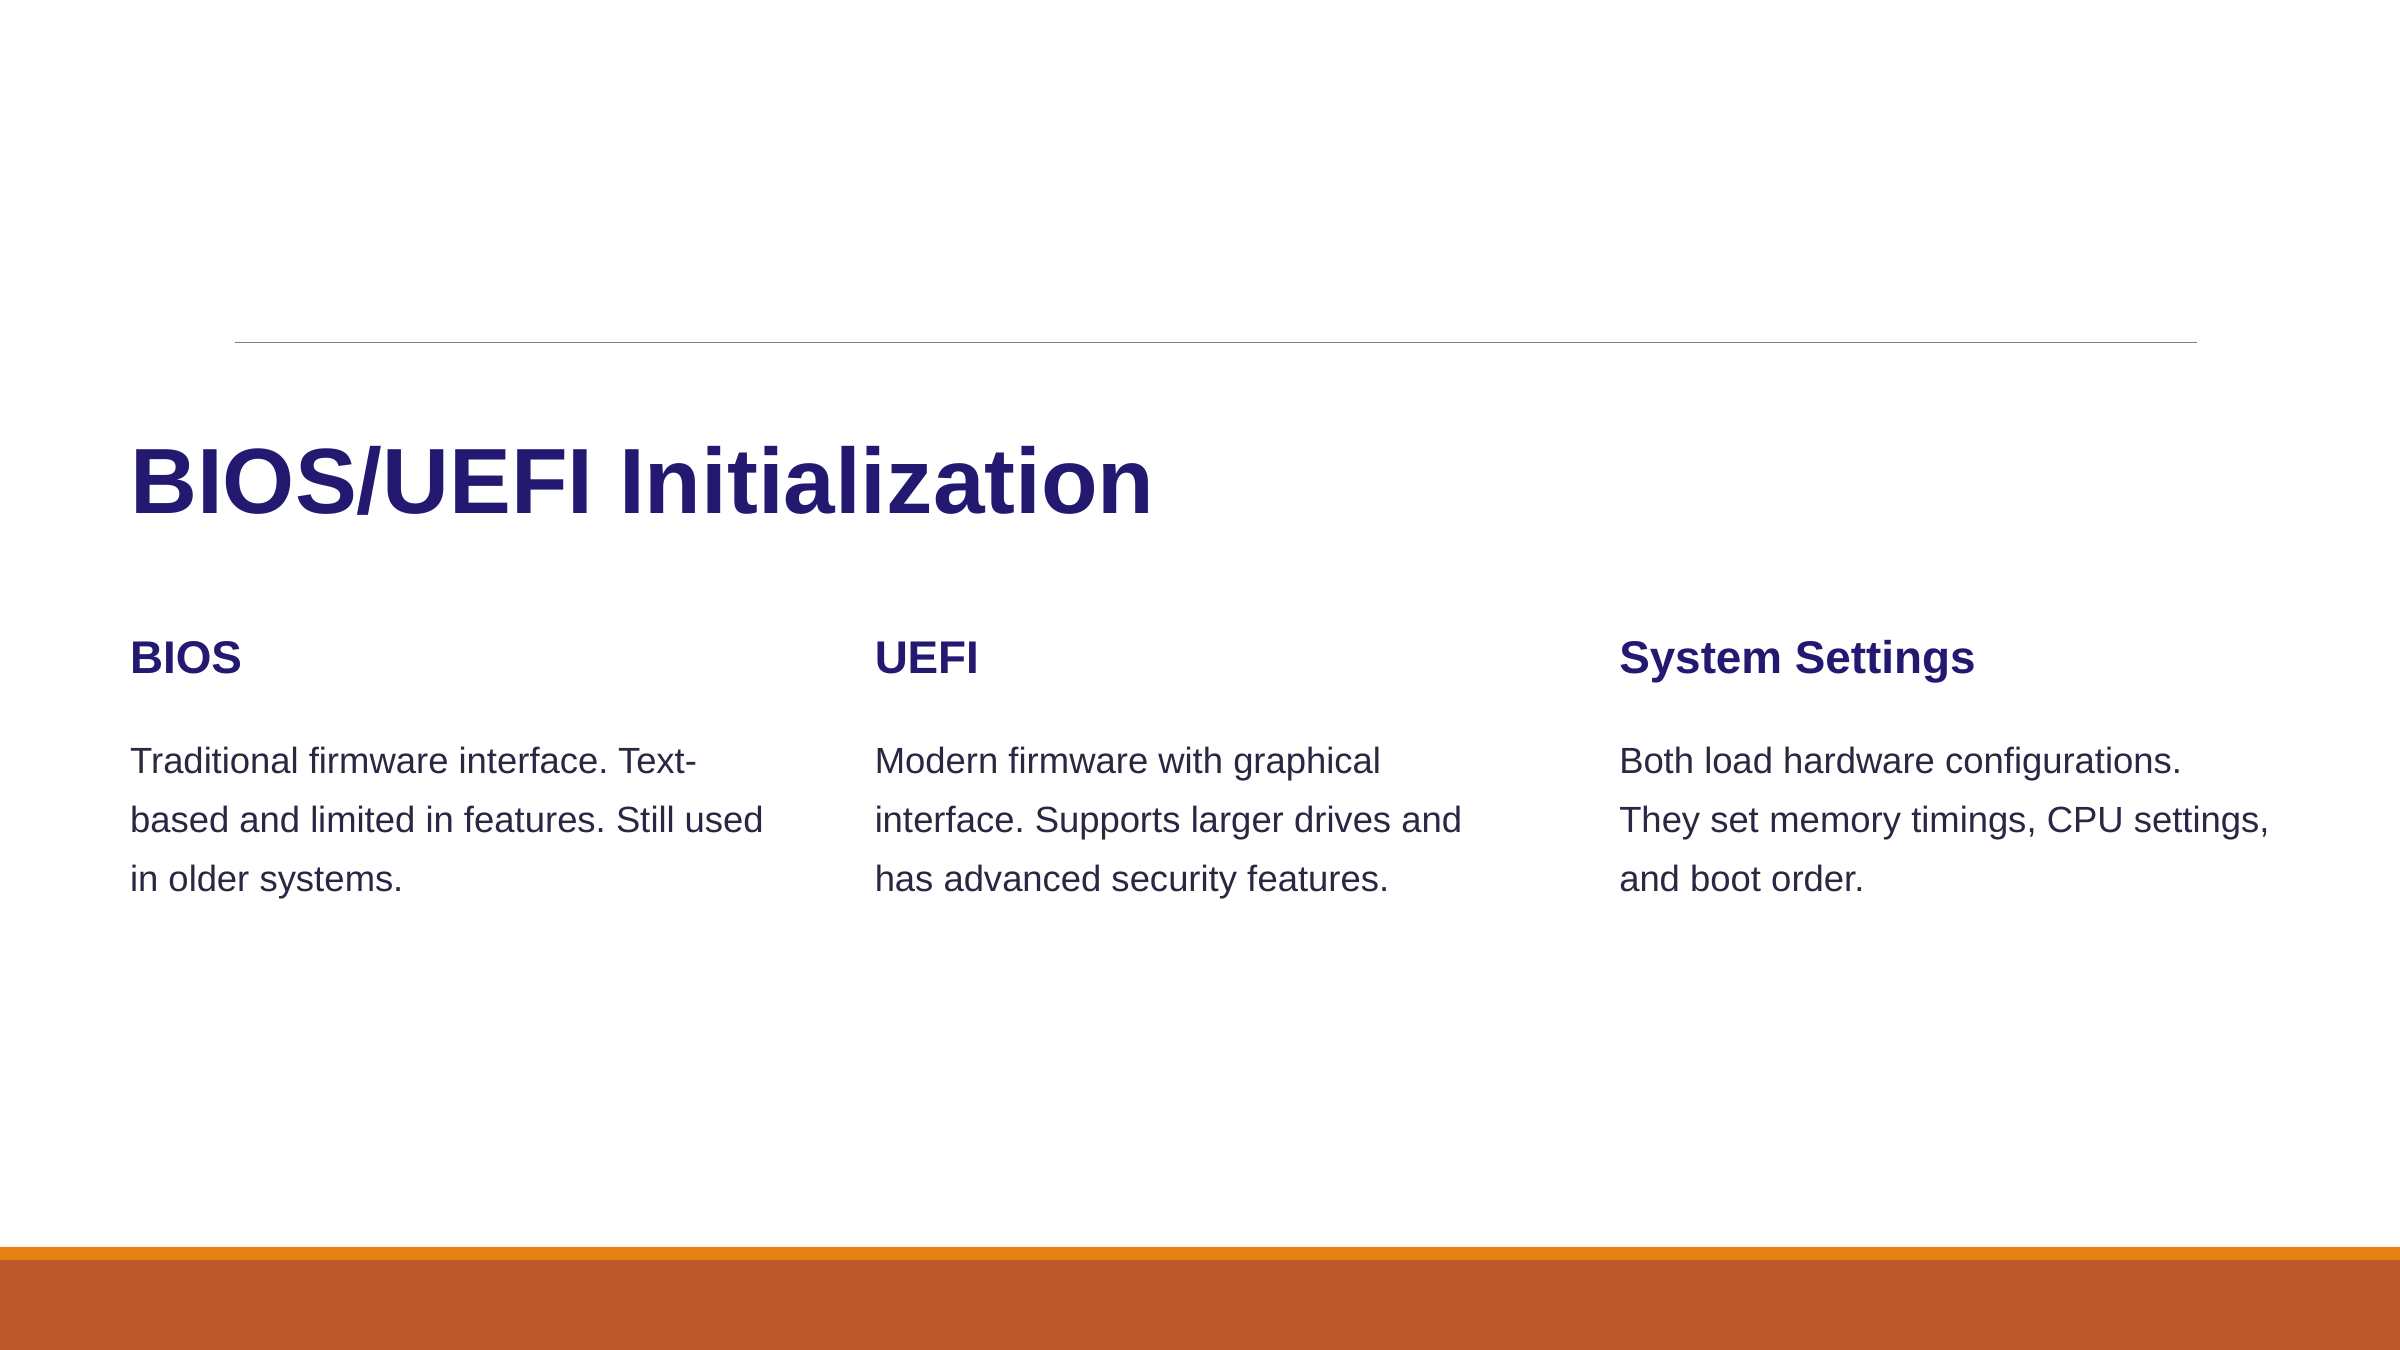

#

BIOS/UEFI Initialization
BIOS
UEFI
System Settings
Traditional firmware interface. Text-based and limited in features. Still used in older systems.
Modern firmware with graphical interface. Supports larger drives and has advanced security features.
Both load hardware configurations. They set memory timings, CPU settings, and boot order.